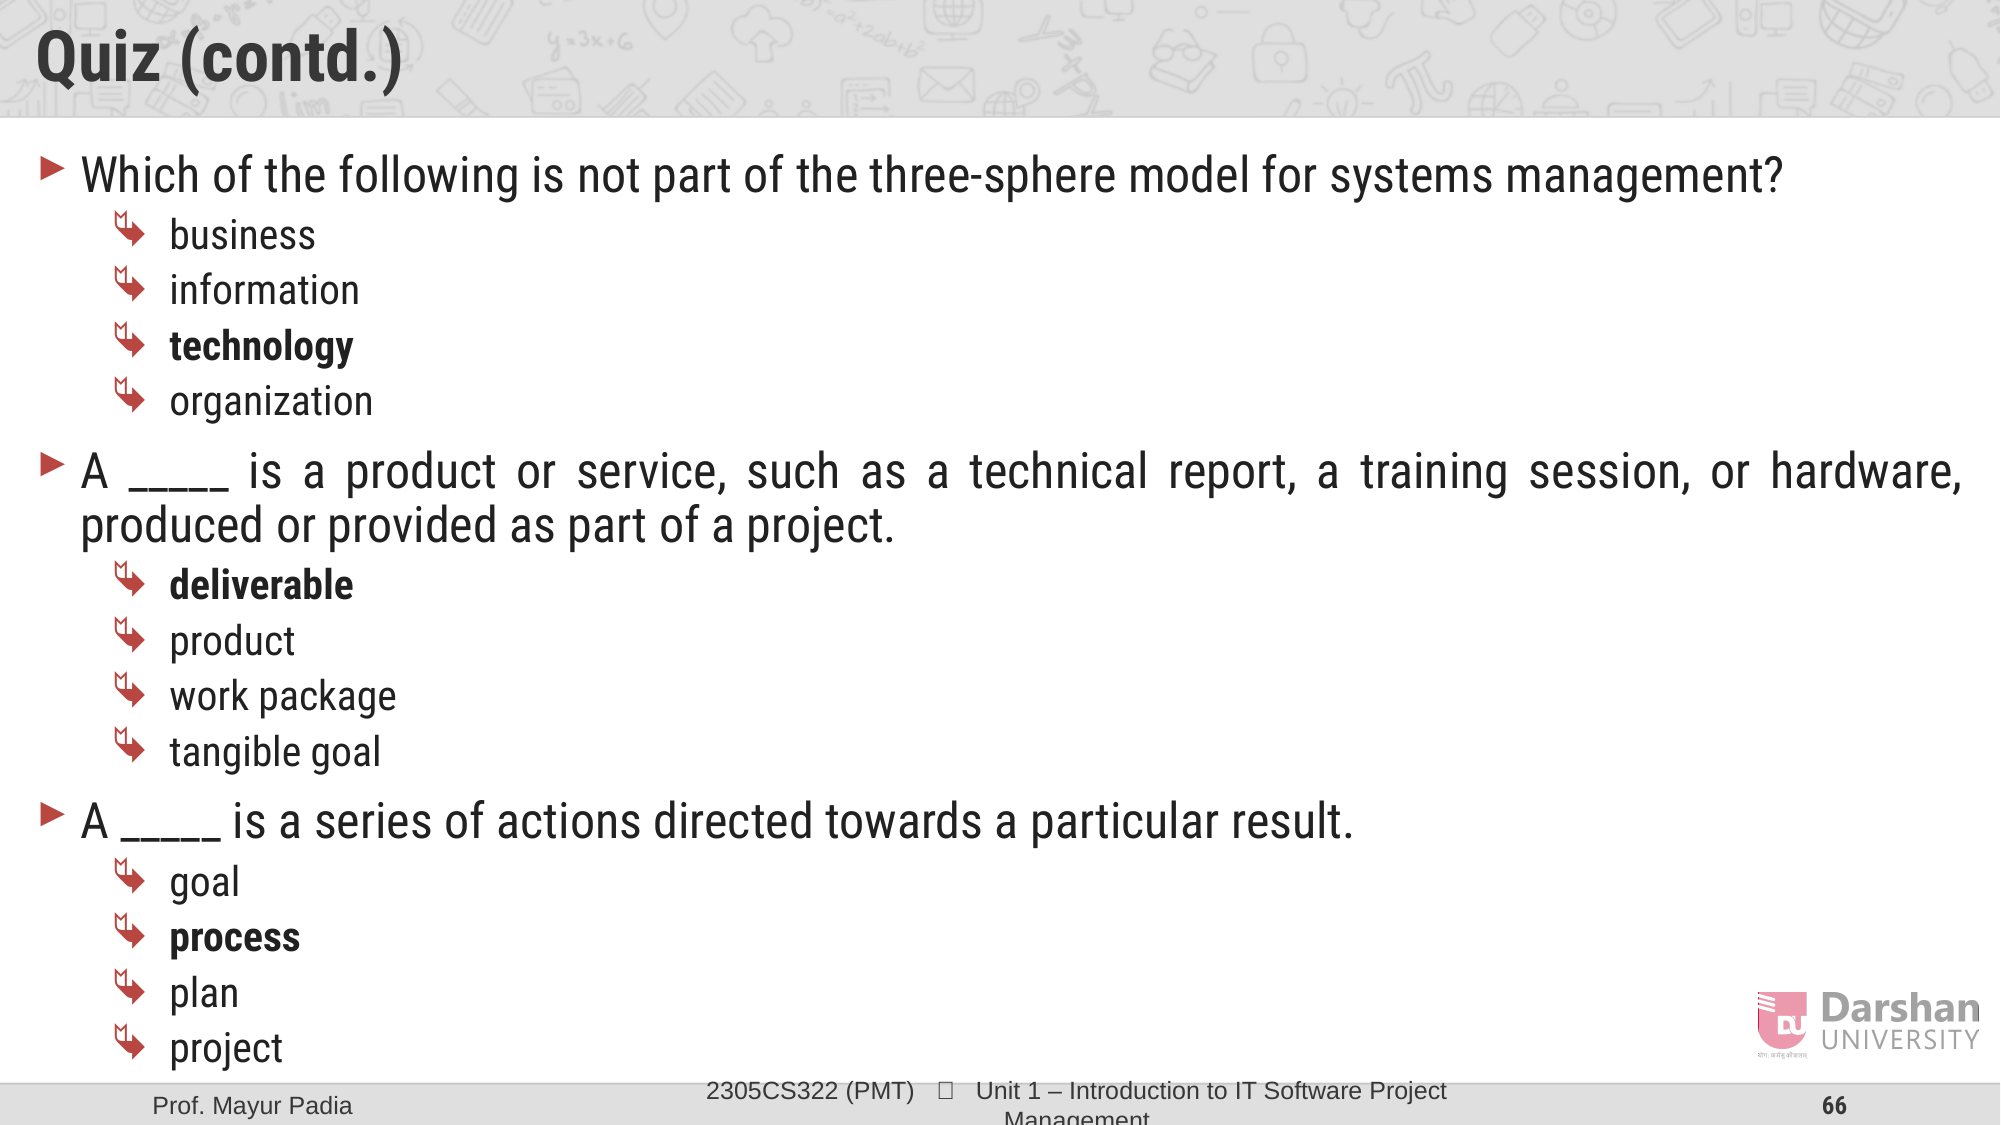

# Quiz (contd.)
Which of the following is not part of the three-sphere model for systems management?
business
information
technology
organization
A _____ is a product or service, such as a technical report, a training session, or hardware, produced or provided as part of a project.
deliverable
product
work package
tangible goal
A _____ is a series of actions directed towards a particular result.
goal
process
plan
project